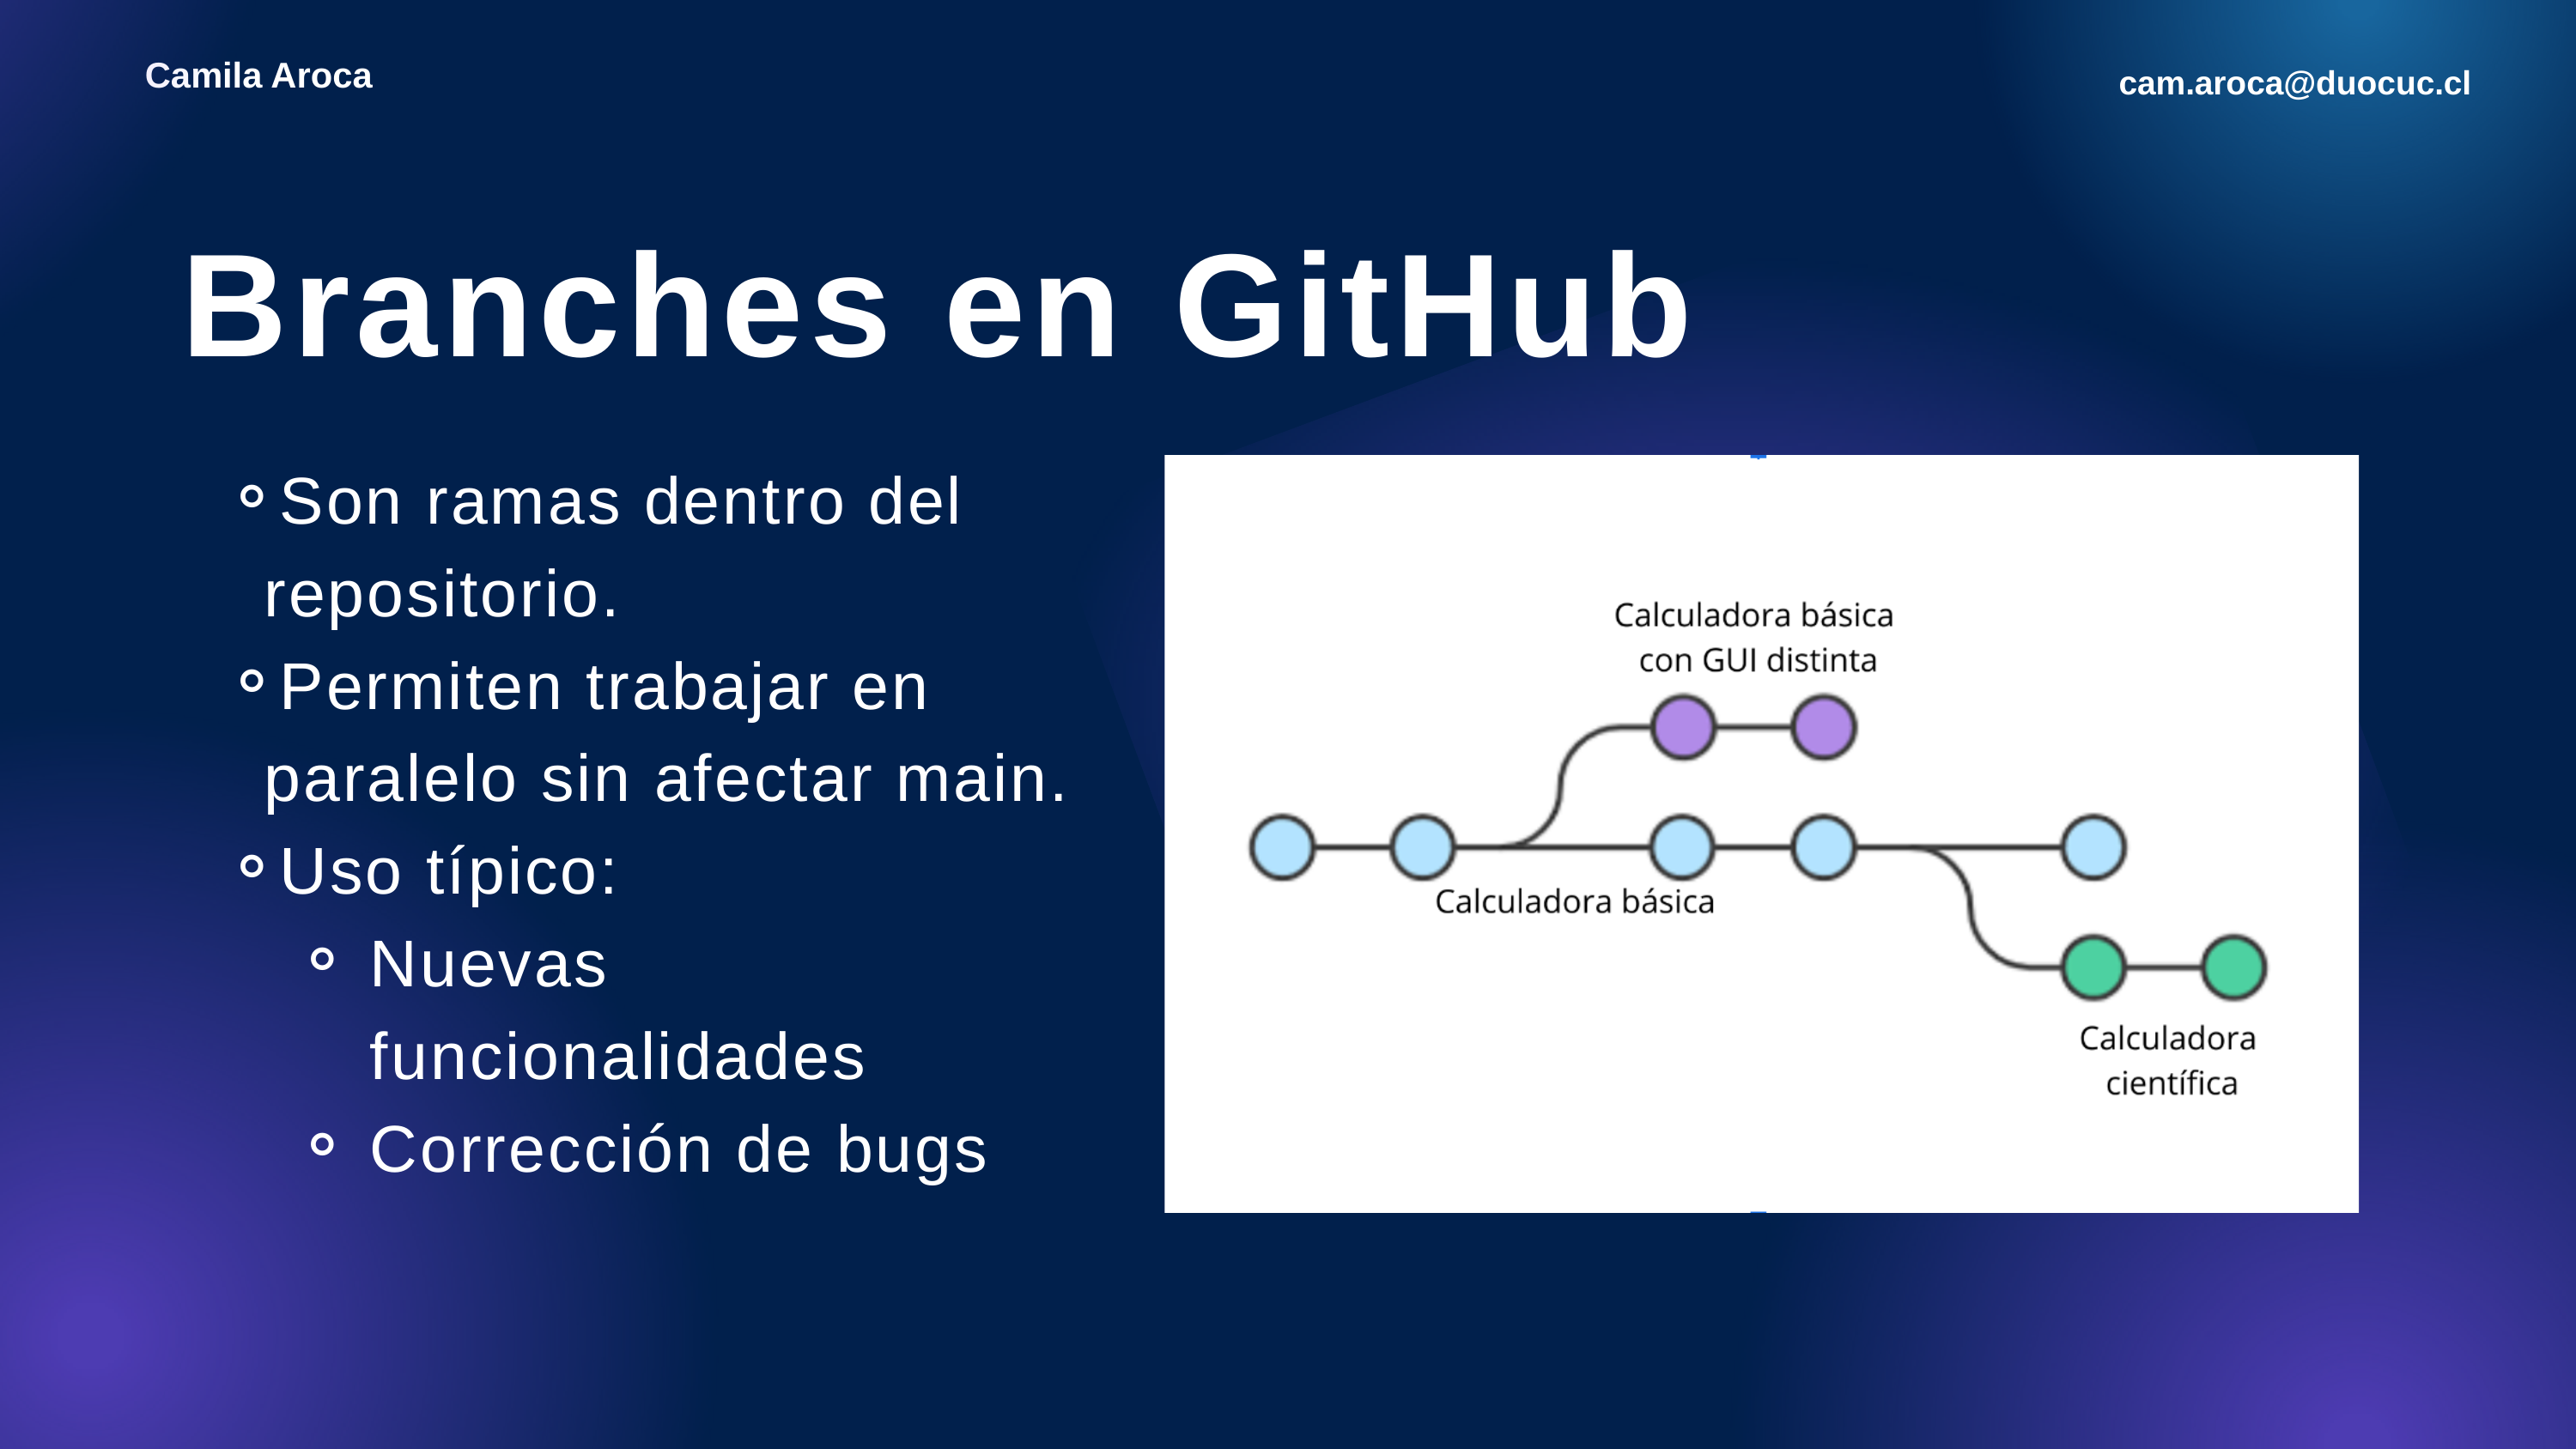

Camila Aroca
cam.aroca@duocuc.cl
Branches en GitHub

Son ramas dentro del repositorio.
Permiten trabajar en paralelo sin afectar main.
Uso típico:
Nuevas funcionalidades
Corrección de bugs